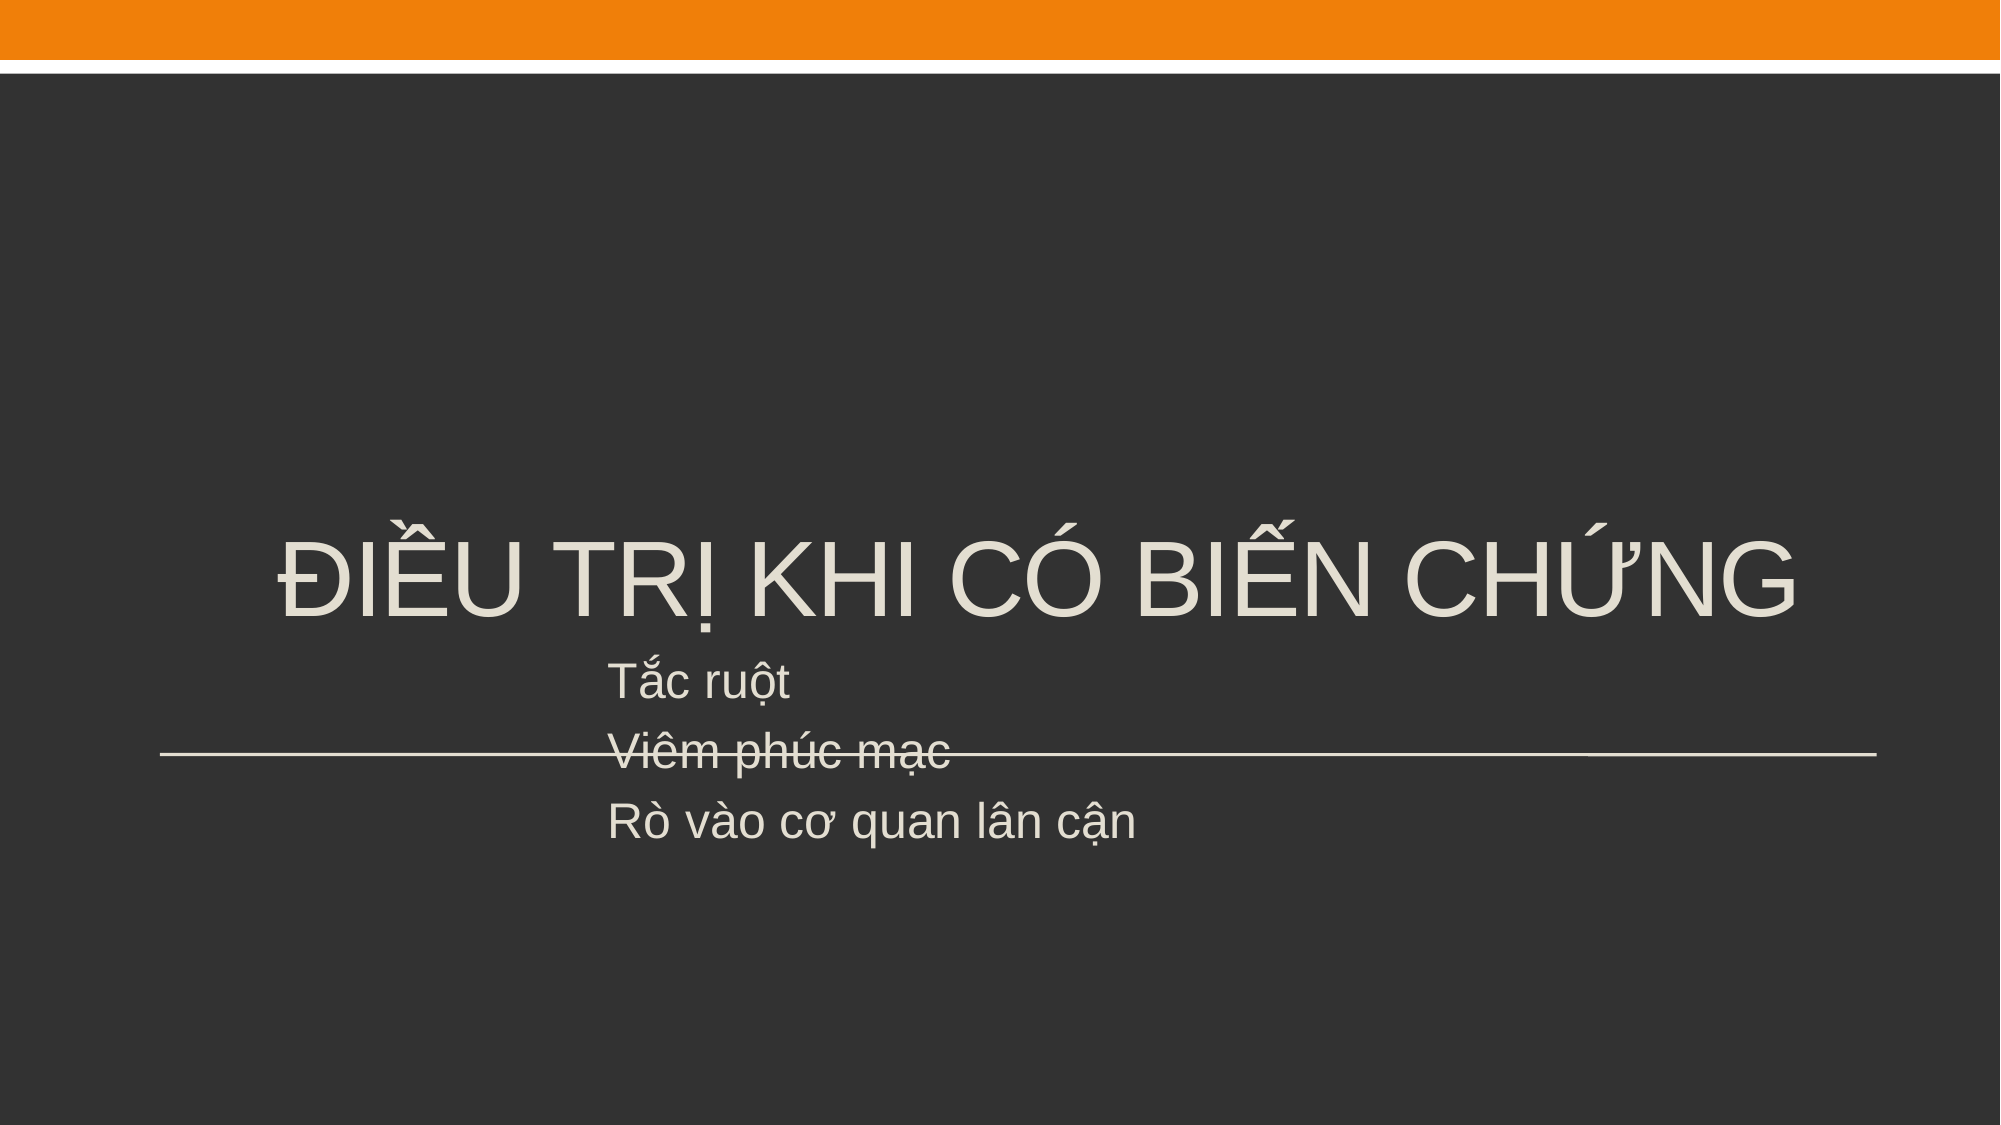

# ĐIỀU TRỊ KHI CÓ BIẾN CHỨNG
Tắc ruột
Viêm phúc mạc
Rò vào cơ quan lân cận